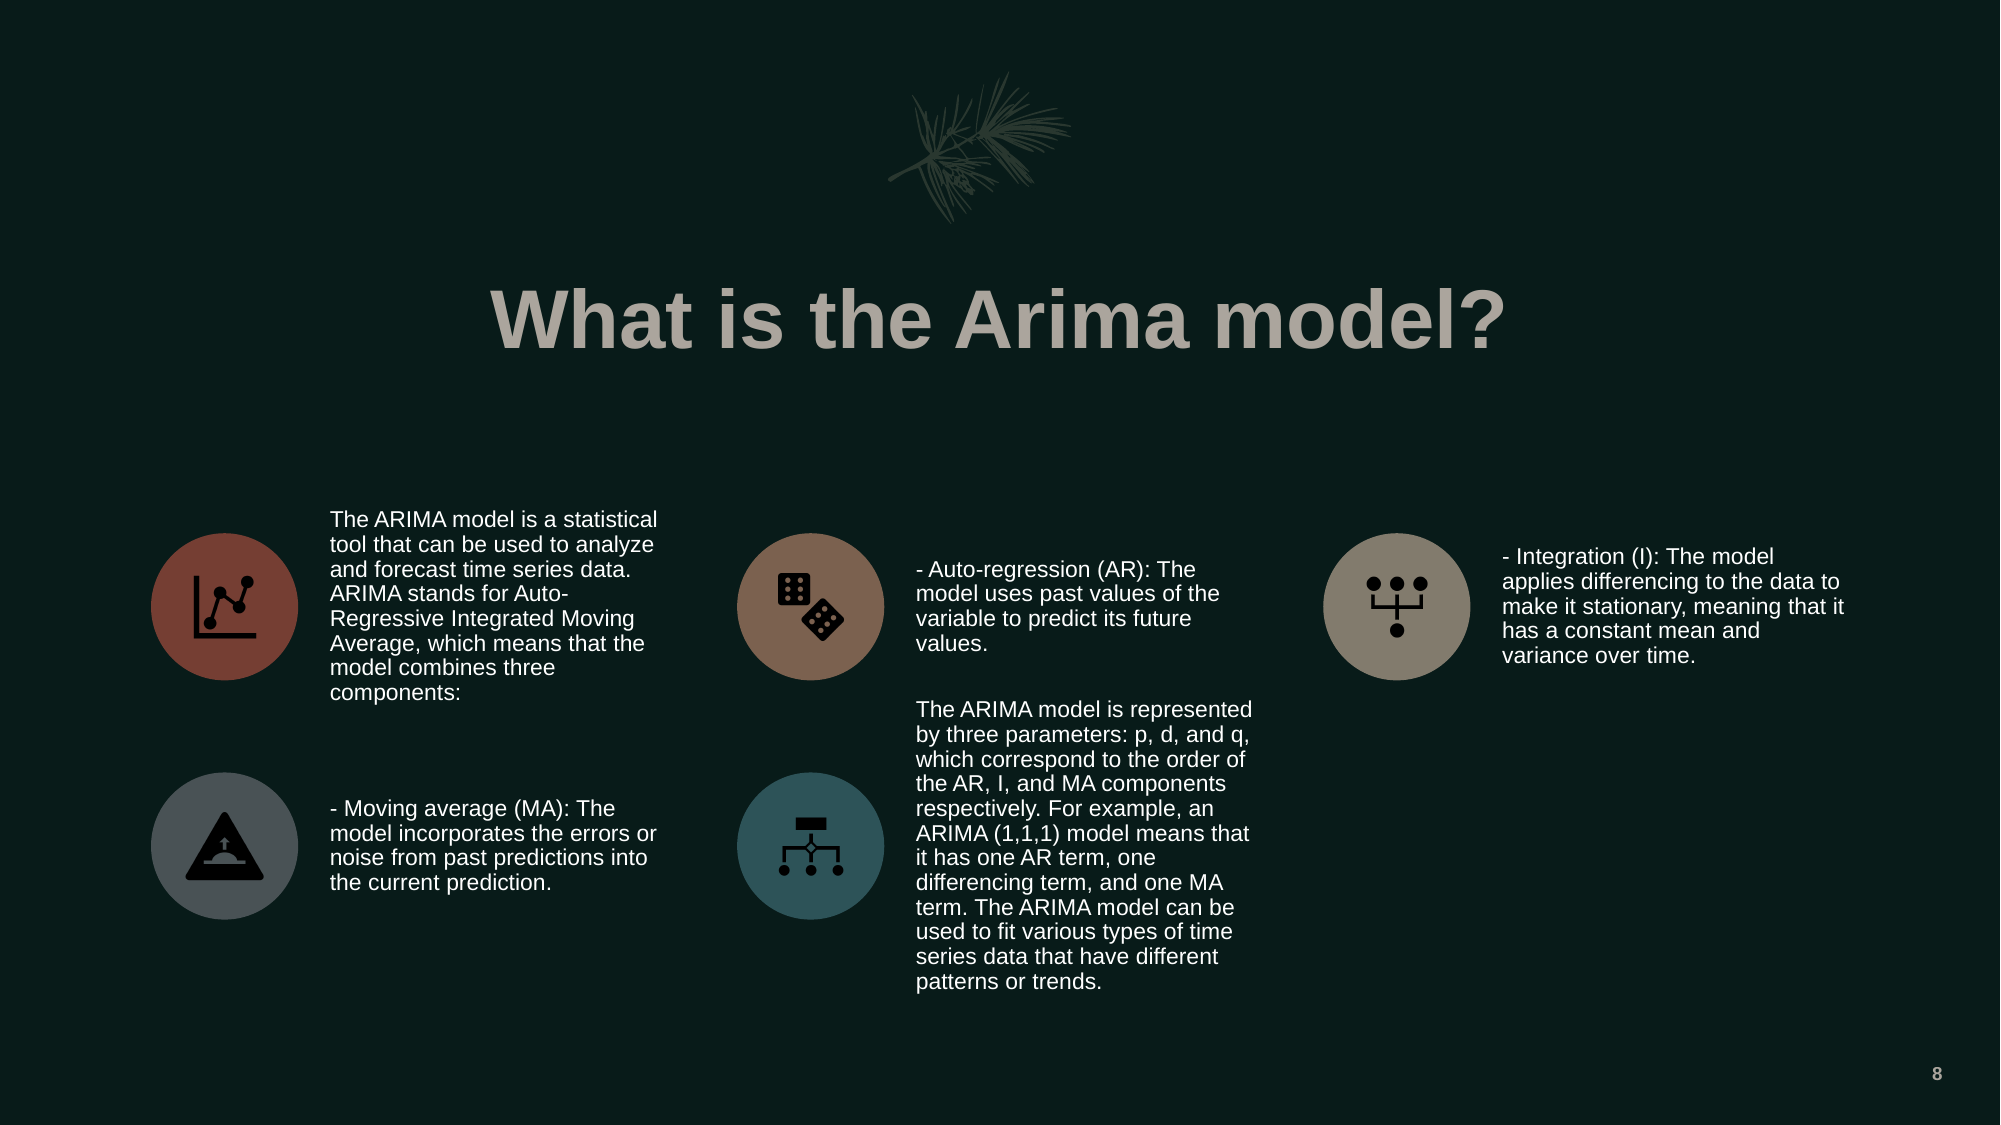

# What is the Arima model?
The ARIMA model is a statistical tool that can be used to analyze and forecast time series data. ARIMA stands for Auto-Regressive Integrated Moving Average, which means that the model combines three components:
- Auto-regression (AR): The model uses past values of the variable to predict its future values.
- Integration (I): The model applies differencing to the data to make it stationary, meaning that it has a constant mean and variance over time.
- Moving average (MA): The model incorporates the errors or noise from past predictions into the current prediction.
The ARIMA model is represented by three parameters: p, d, and q, which correspond to the order of the AR, I, and MA components respectively. For example, an ARIMA (1,1,1) model means that it has one AR term, one differencing term, and one MA term. The ARIMA model can be used to fit various types of time series data that have different patterns or trends.
8